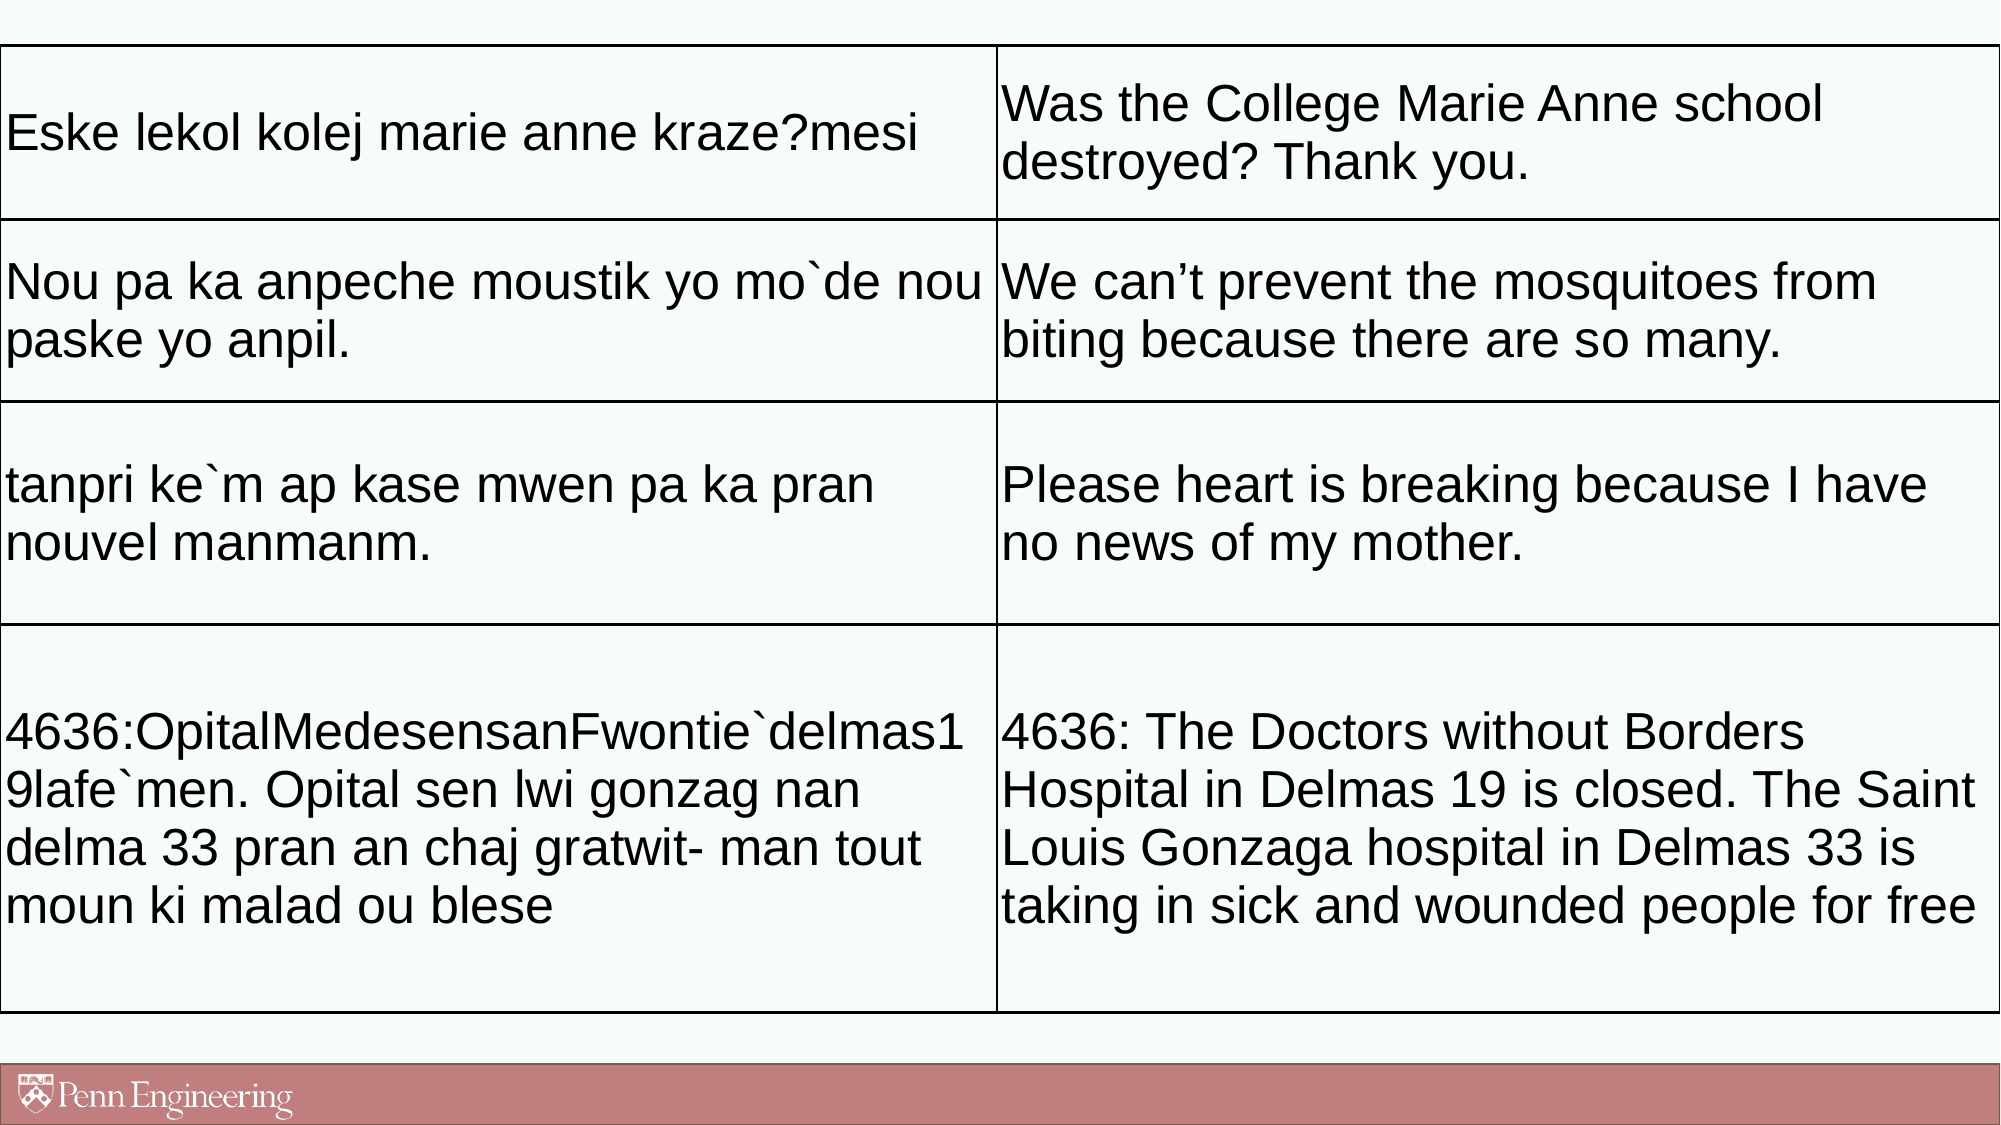

| Eske lekol kolej marie anne kraze?mesi | Was the College Marie Anne school destroyed? Thank you. |
| --- | --- |
| Nou pa ka anpeche moustik yo mo`de nou paske yo anpil. | We can’t prevent the mosquitoes from biting because there are so many. |
| tanpri ke`m ap kase mwen pa ka pran nouvel manmanm. | Please heart is breaking because I have no news of my mother. |
| 4636:OpitalMedesensanFwontie`delmas19lafe`men. Opital sen lwi gonzag nan delma 33 pran an chaj gratwit- man tout moun ki malad ou blese | 4636: The Doctors without Borders Hospital in Delmas 19 is closed. The Saint Louis Gonzaga hospital in Delmas 33 is taking in sick and wounded people for free |